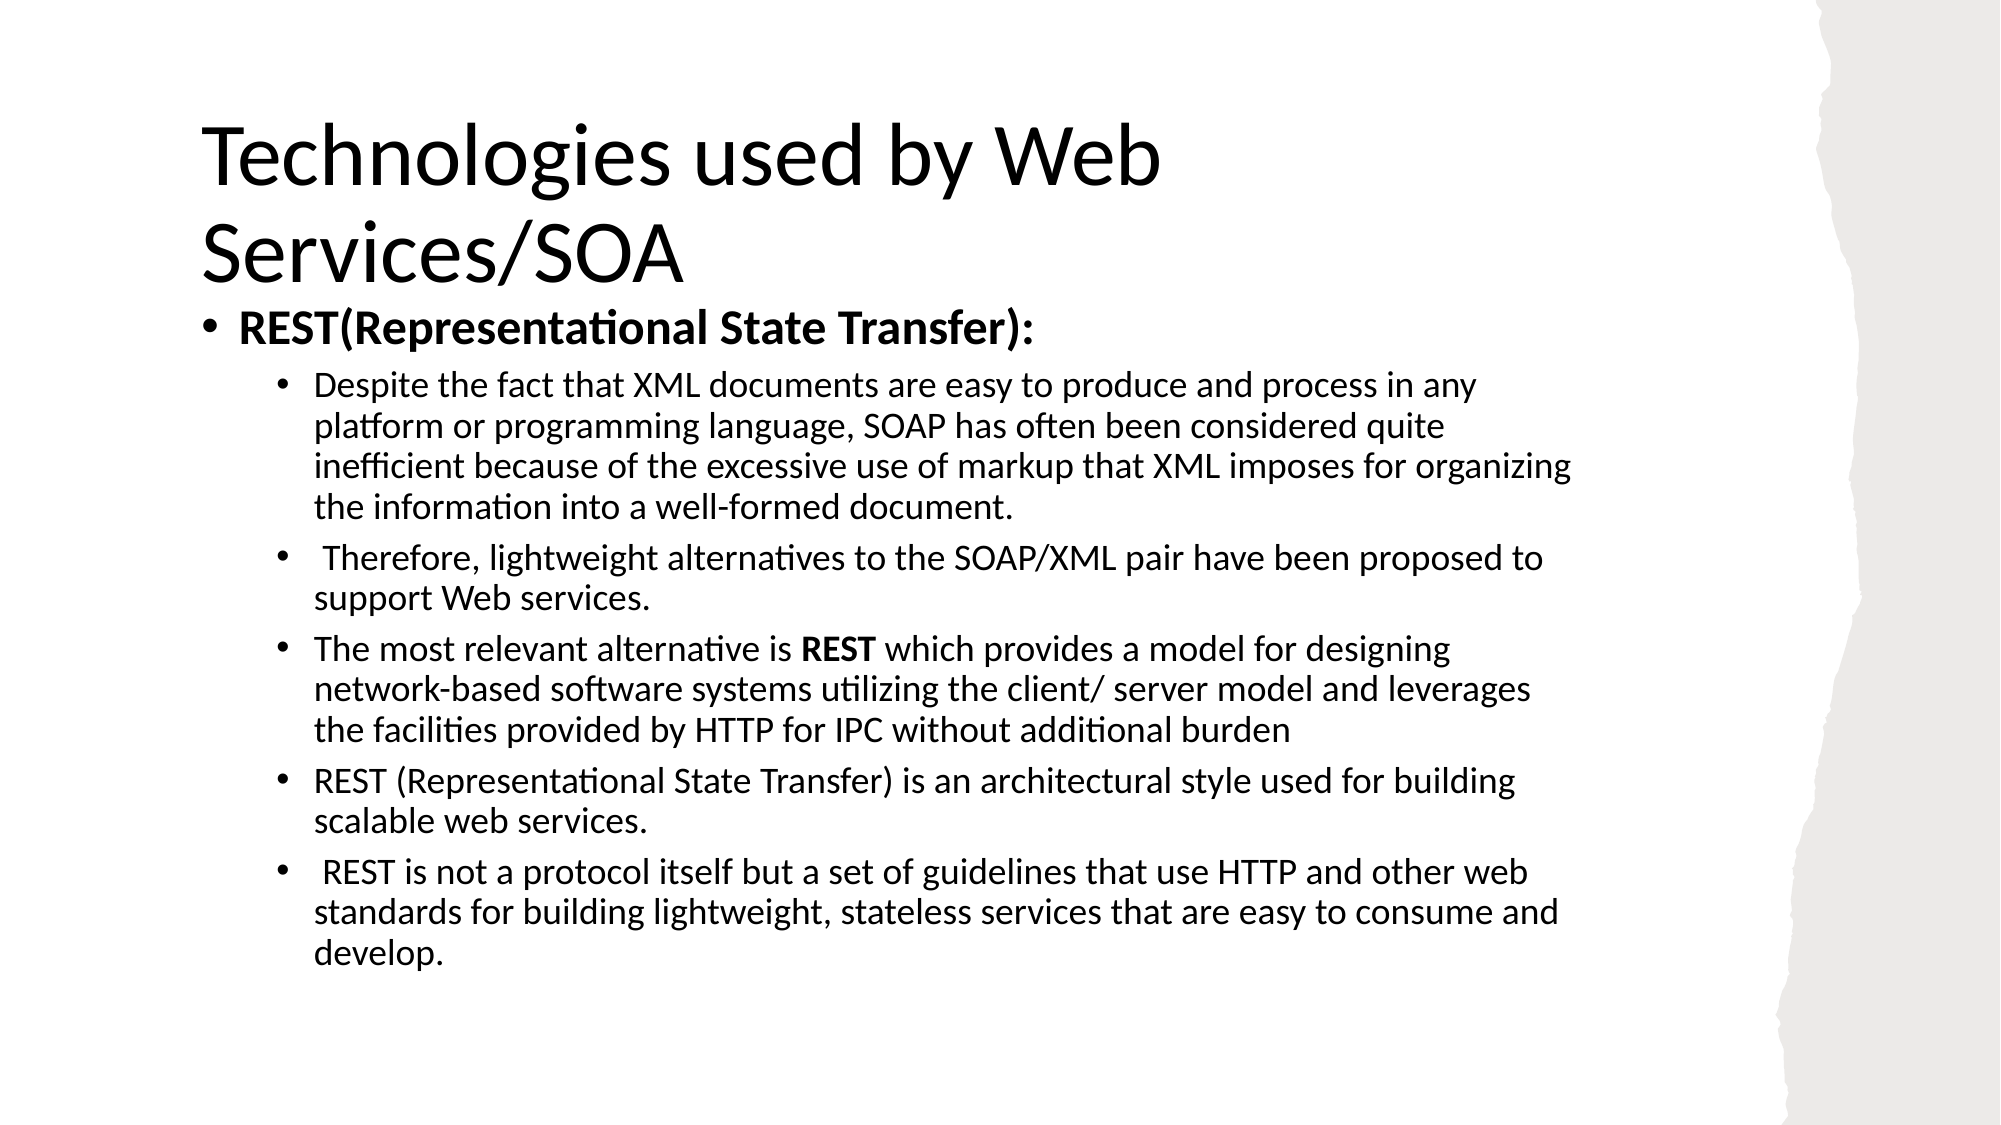

# Technologies used by Web Services/SOA
REST(Representational State Transfer):
Despite the fact that XML documents are easy to produce and process in any platform or programming language, SOAP has often been considered quite inefficient because of the excessive use of markup that XML imposes for organizing the information into a well-formed document.
 Therefore, lightweight alternatives to the SOAP/XML pair have been proposed to support Web services.
The most relevant alternative is REST which provides a model for designing network-based software systems utilizing the client/ server model and leverages the facilities provided by HTTP for IPC without additional burden
REST (Representational State Transfer) is an architectural style used for building scalable web services.
 REST is not a protocol itself but a set of guidelines that use HTTP and other web standards for building lightweight, stateless services that are easy to consume and develop.